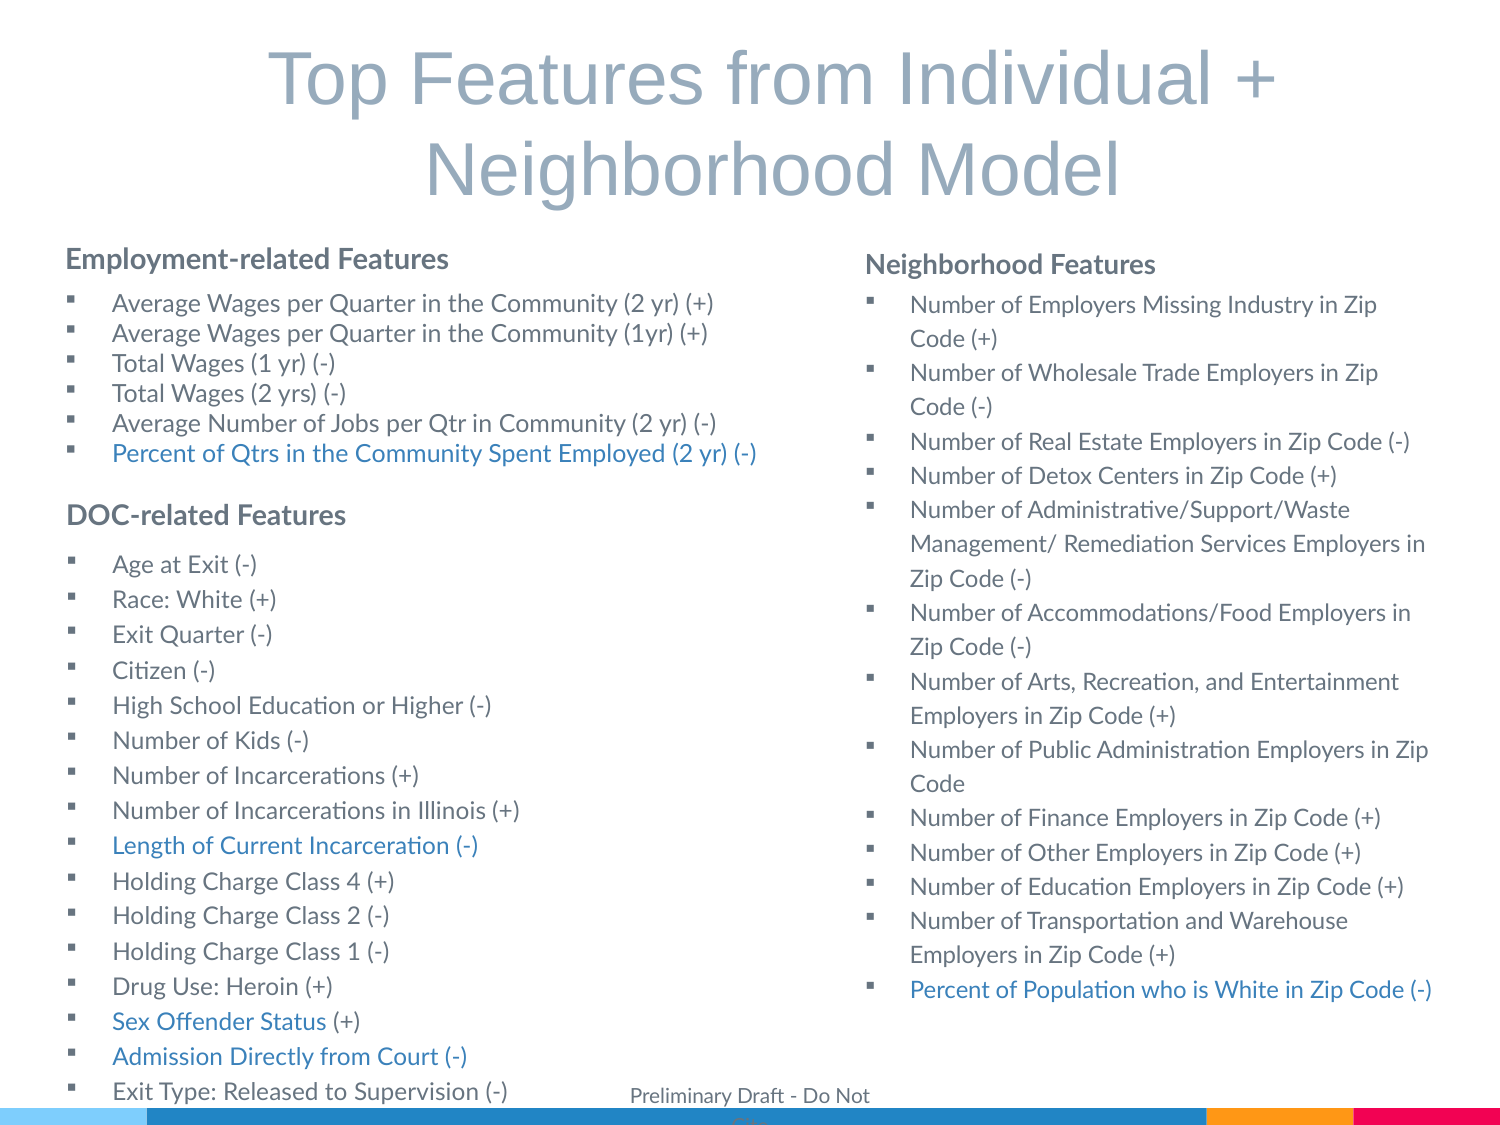

# Top Features from Individual + Neighborhood Model
Employment-related Features
Average Wages per Quarter in the Community (2 yr) (+)
Average Wages per Quarter in the Community (1yr) (+)
Total Wages (1 yr) (-)
Total Wages (2 yrs) (-)
Average Number of Jobs per Qtr in Community (2 yr) (-)
Percent of Qtrs in the Community Spent Employed (2 yr) (-)

Neighborhood Features
Number of Employers Missing Industry in Zip Code (+)
Number of Wholesale Trade Employers in Zip Code (-)
Number of Real Estate Employers in Zip Code (-)
Number of Detox Centers in Zip Code (+)
Number of Administrative/Support/Waste Management/ Remediation Services Employers in Zip Code (-)
Number of Accommodations/Food Employers in Zip Code (-)
Number of Arts, Recreation, and Entertainment Employers in Zip Code (+)
Number of Public Administration Employers in Zip Code
Number of Finance Employers in Zip Code (+)
Number of Other Employers in Zip Code (+)
Number of Education Employers in Zip Code (+)
Number of Transportation and Warehouse Employers in Zip Code (+)
Percent of Population who is White in Zip Code (-)

DOC-related Features
Age at Exit (-)
Race: White (+)
Exit Quarter (-)
Citizen (-)
High School Education or Higher (-)
Number of Kids (-)
Number of Incarcerations (+)
Number of Incarcerations in Illinois (+)
Length of Current Incarceration (-)
Holding Charge Class 4 (+)
Holding Charge Class 2 (-)
Holding Charge Class 1 (-)
Drug Use: Heroin (+)
Sex Offender Status (+)
Admission Directly from Court (-)
Exit Type: Released to Supervision (-)

Preliminary Draft - Do Not Cite